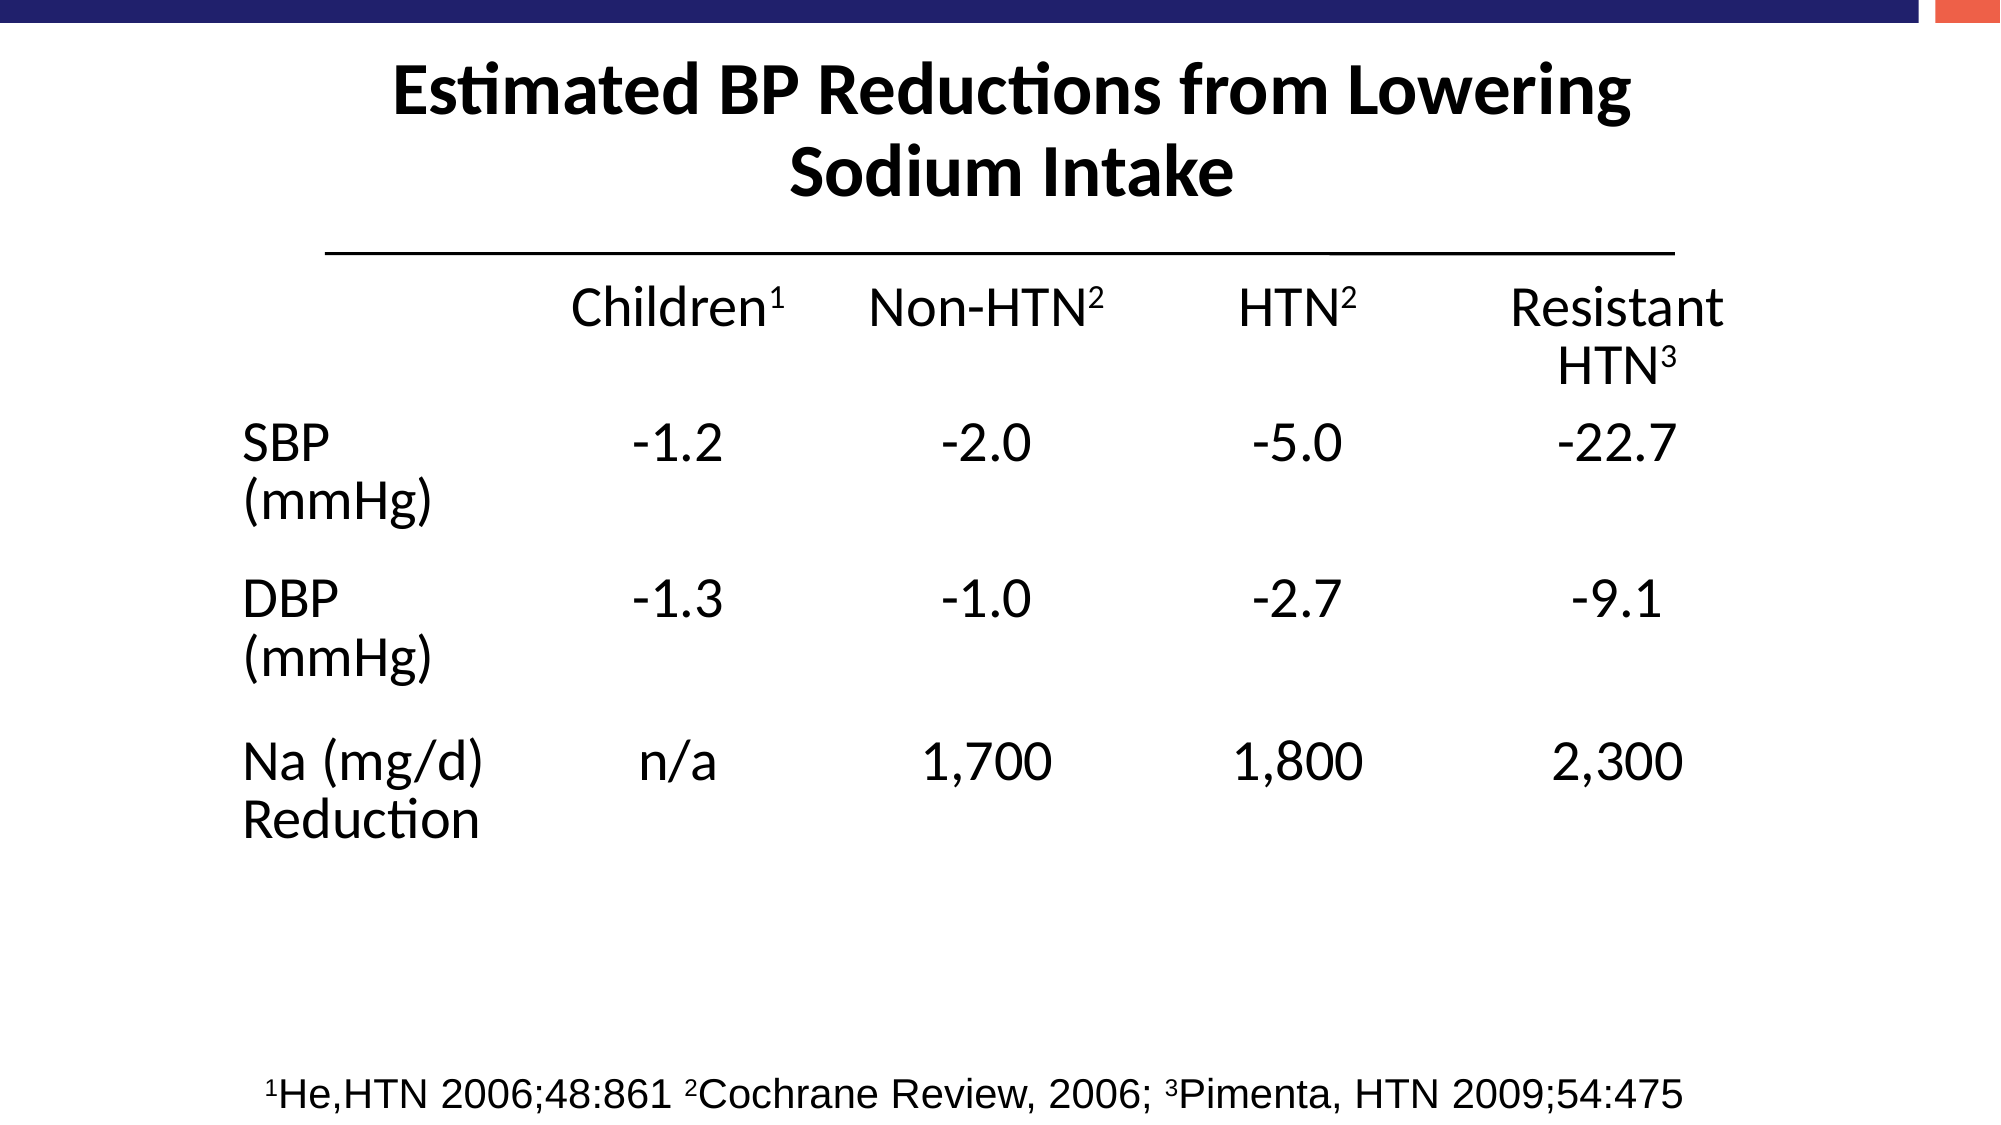

# Estimated BP Reductions from Lowering Sodium Intake

|  | Children1 | Non-HTN2 | HTN2 | Resistant HTN3 |
| --- | --- | --- | --- | --- |
| SBP (mmHg) | -1.2 | -2.0 | -5.0 | -22.7 |
| DBP (mmHg) | -1.3 | -1.0 | -2.7 | -9.1 |
| Na (mg/d) Reduction | n/a | 1,700 | 1,800 | 2,300 |
1He,HTN 2006;48:861 2Cochrane Review, 2006; 3Pimenta, HTN 2009;54:475